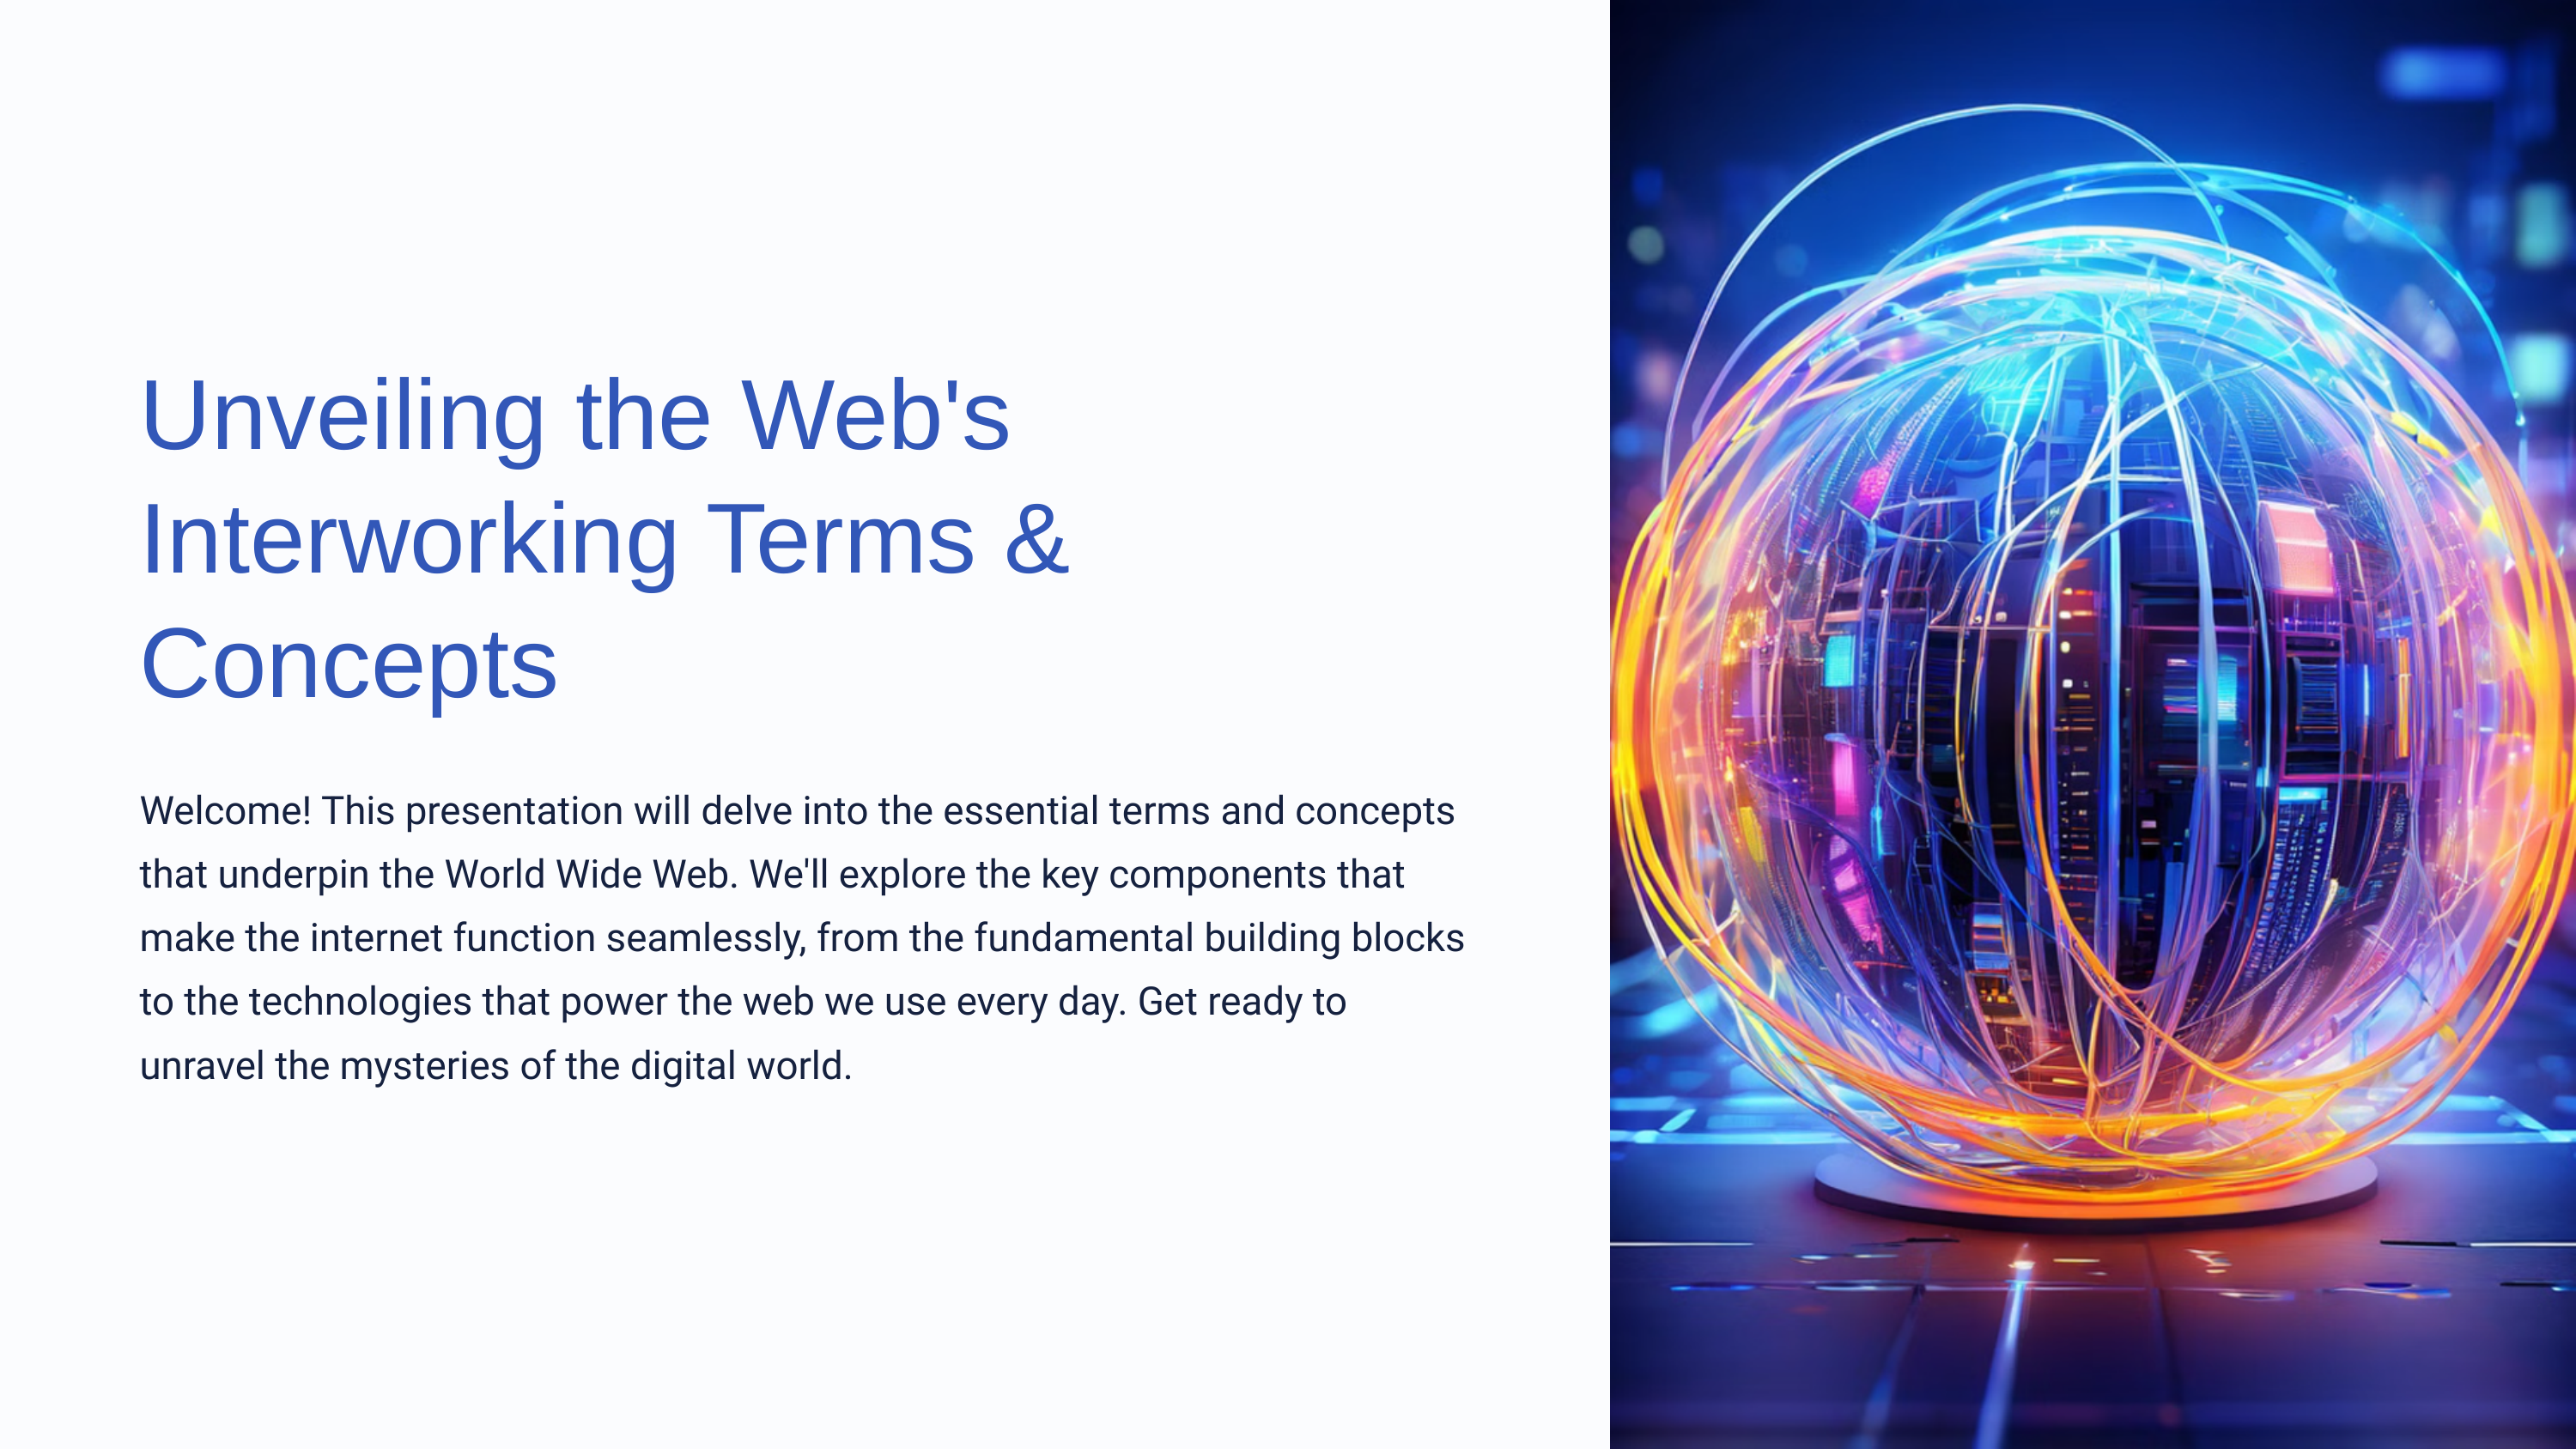

Unveiling the Web's Interworking Terms & Concepts
Welcome! This presentation will delve into the essential terms and concepts that underpin the World Wide Web. We'll explore the key components that make the internet function seamlessly, from the fundamental building blocks to the technologies that power the web we use every day. Get ready to unravel the mysteries of the digital world.